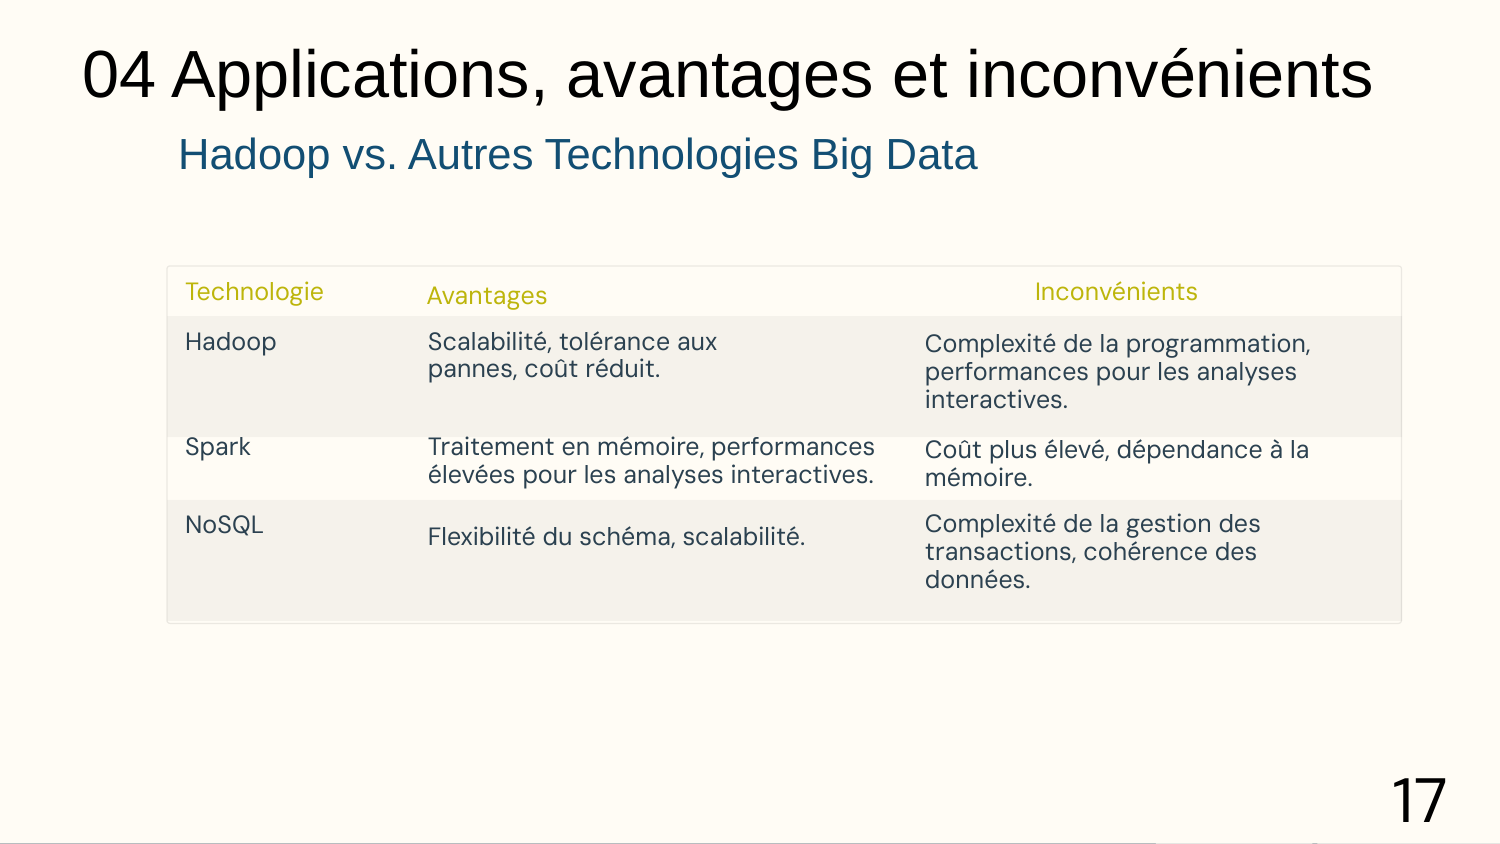

04 Applications, avantages et inconvénients
Hadoop vs. Autres Technologies Big Data

Technologie
Inconvénients
Avantages

Hadoop
Scalabilité, tolérance aux pannes, coût réduit.
Complexité de la programmation, performances pour les analyses interactives.

Traitement en mémoire, performances élevées pour les analyses interactives.
Spark
Coût plus élevé, dépendance à la mémoire.

Complexité de la gestion des transactions, cohérence des données.
NoSQL
Flexibilité du schéma, scalabilité.
17